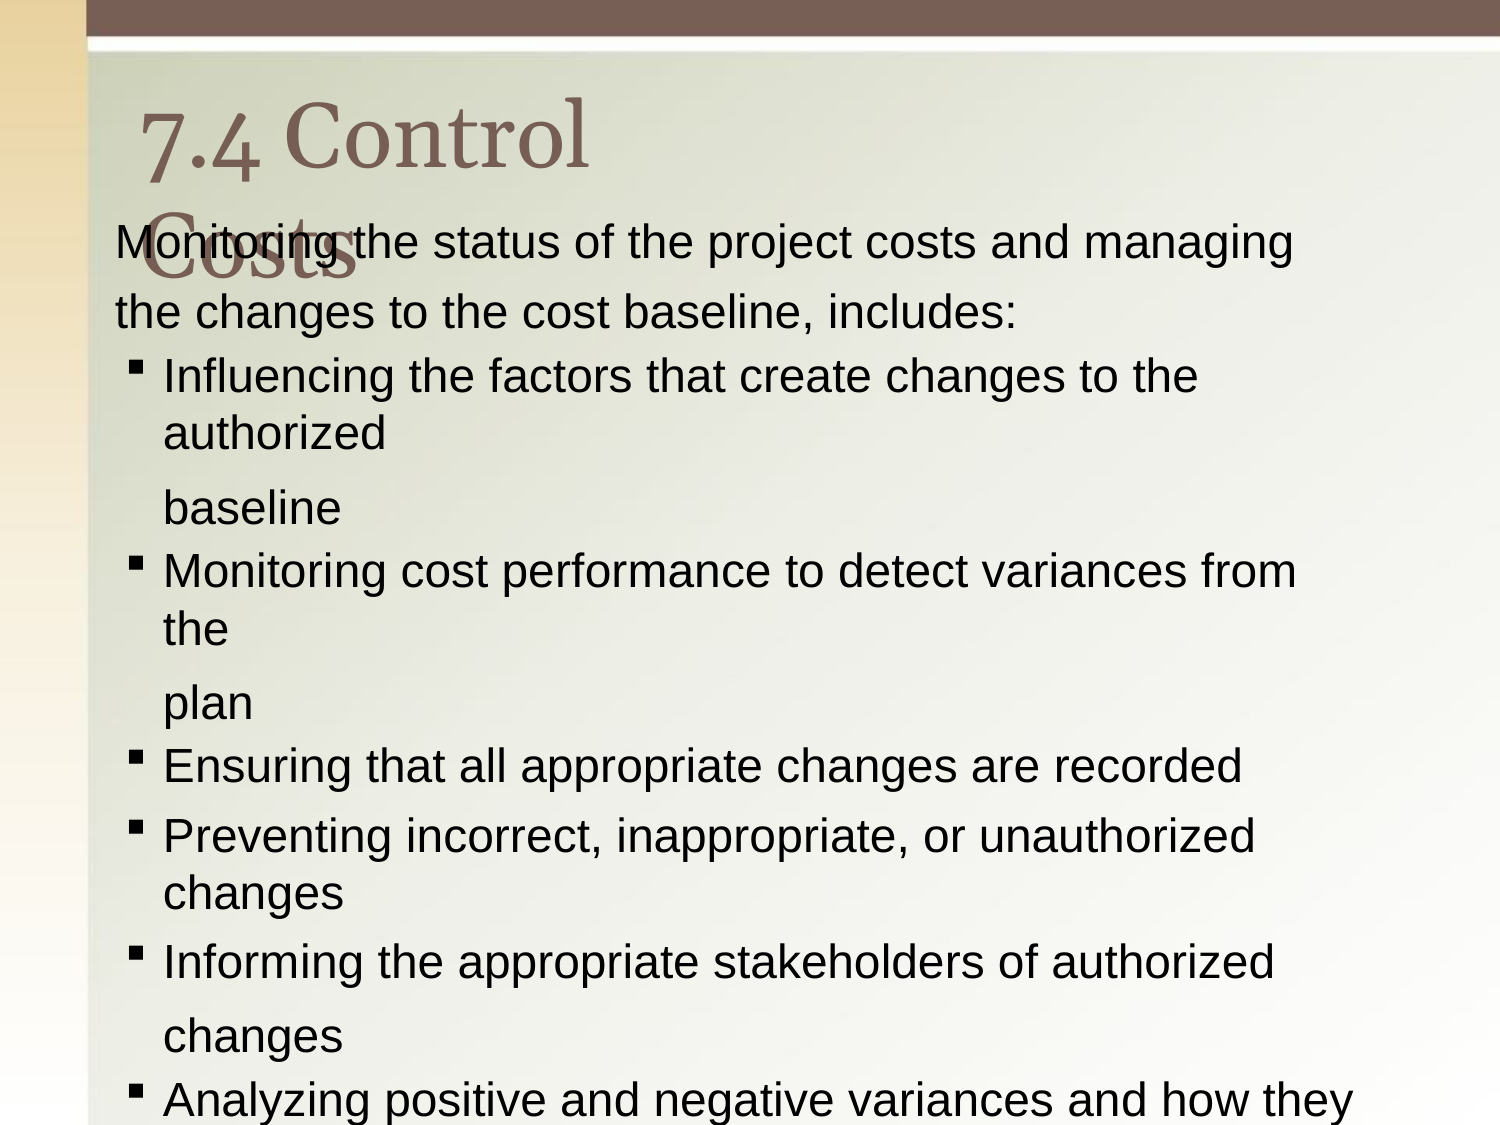

# 7.4 Control Costs
Monitoring the status of the project costs and managing the changes to the cost baseline, includes:
Influencing the factors that create changes to the authorized
baseline
Monitoring cost performance to detect variances from the
plan
Ensuring that all appropriate changes are recorded
Preventing incorrect, inappropriate, or unauthorized changes
Informing the appropriate stakeholders of authorized
changes
Analyzing positive and negative variances and how they
affect the other control processes
30